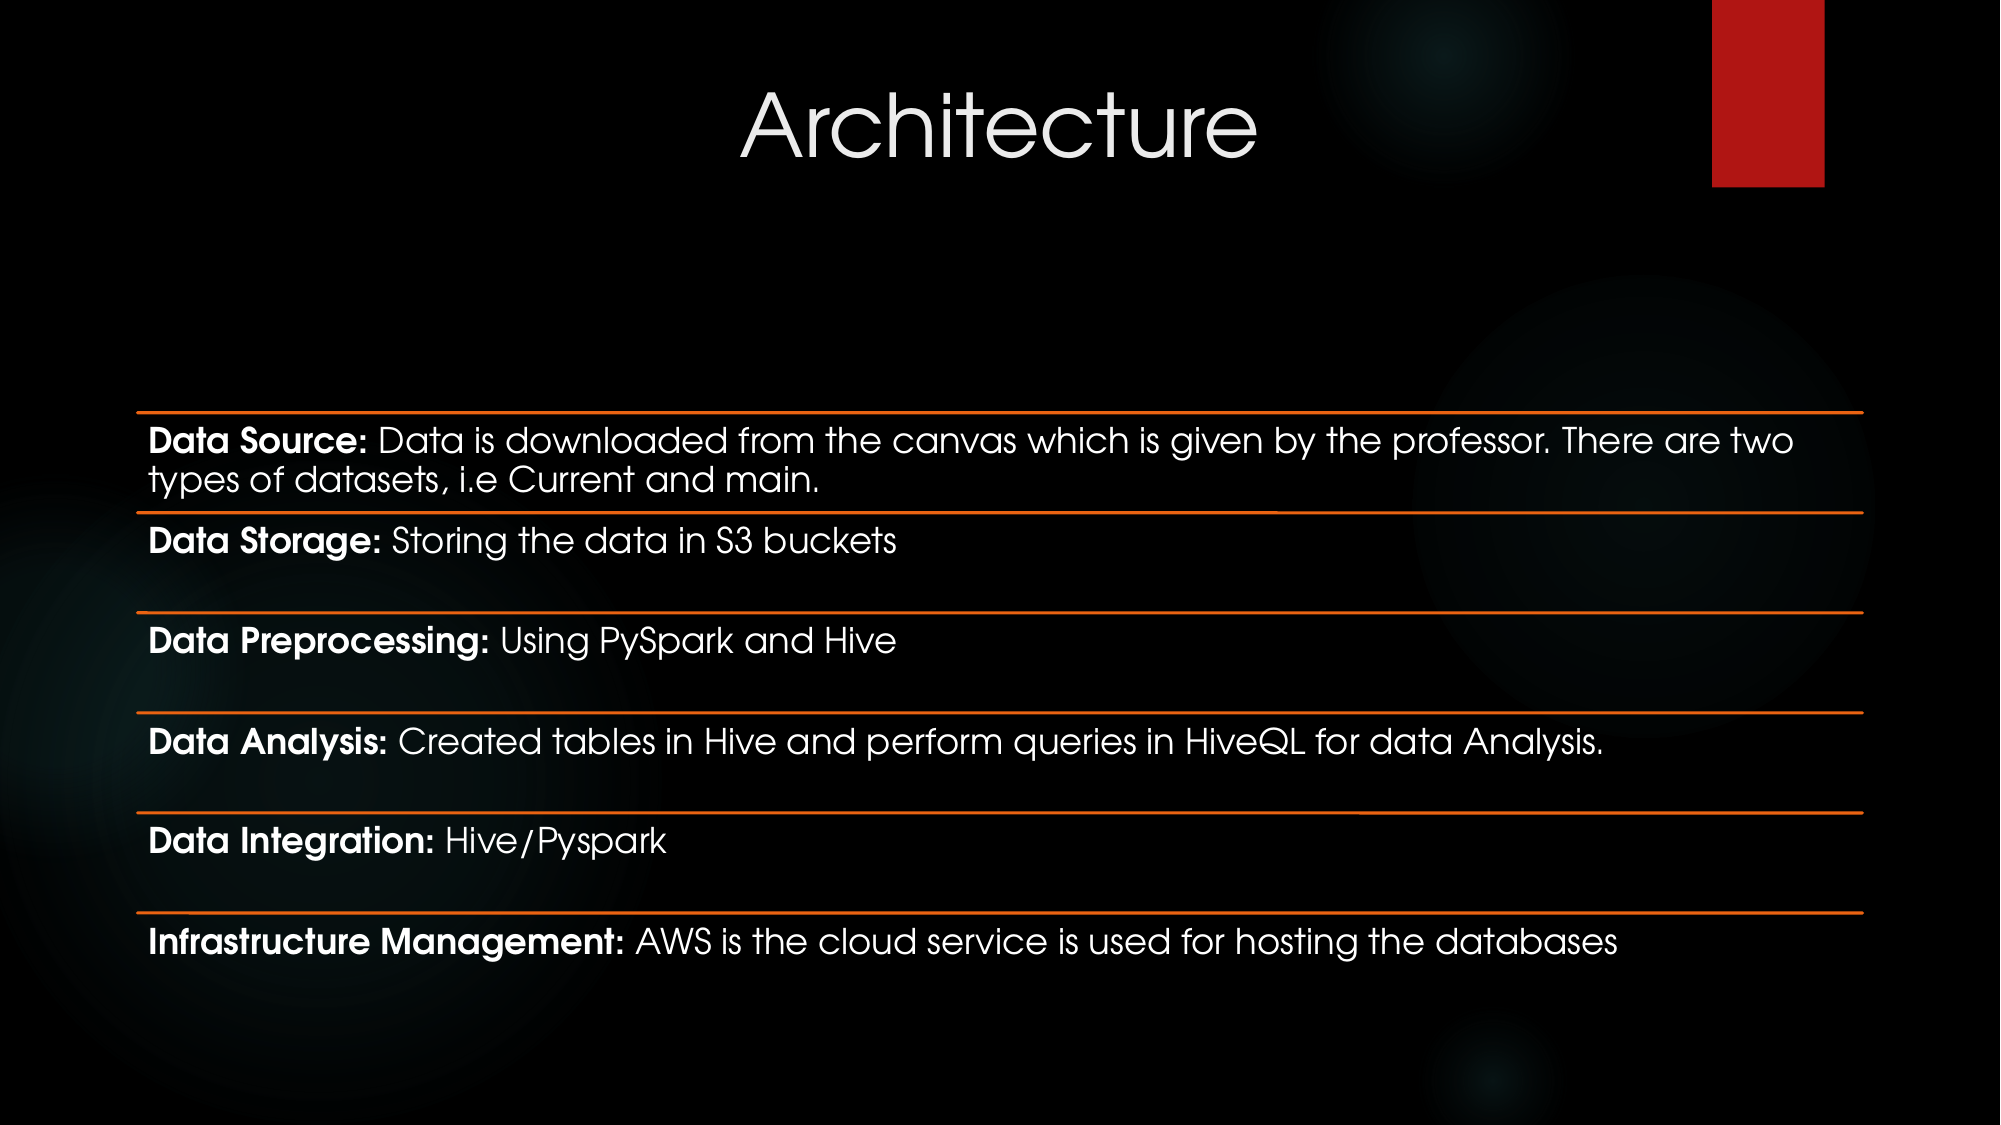

# Architecture
Data Source: Data is downloaded from the canvas which is given by the professor. There are two types of datasets, i.e Current and main.
Data Storage: Storing the data in S3 buckets
Data Preprocessing: Using PySpark and Hive
Data Analysis: Created tables in Hive and perform queries in HiveQL for data Analysis.
Data Integration: Hive/Pyspark
Infrastructure Management: AWS is the cloud service is used for hosting the databases